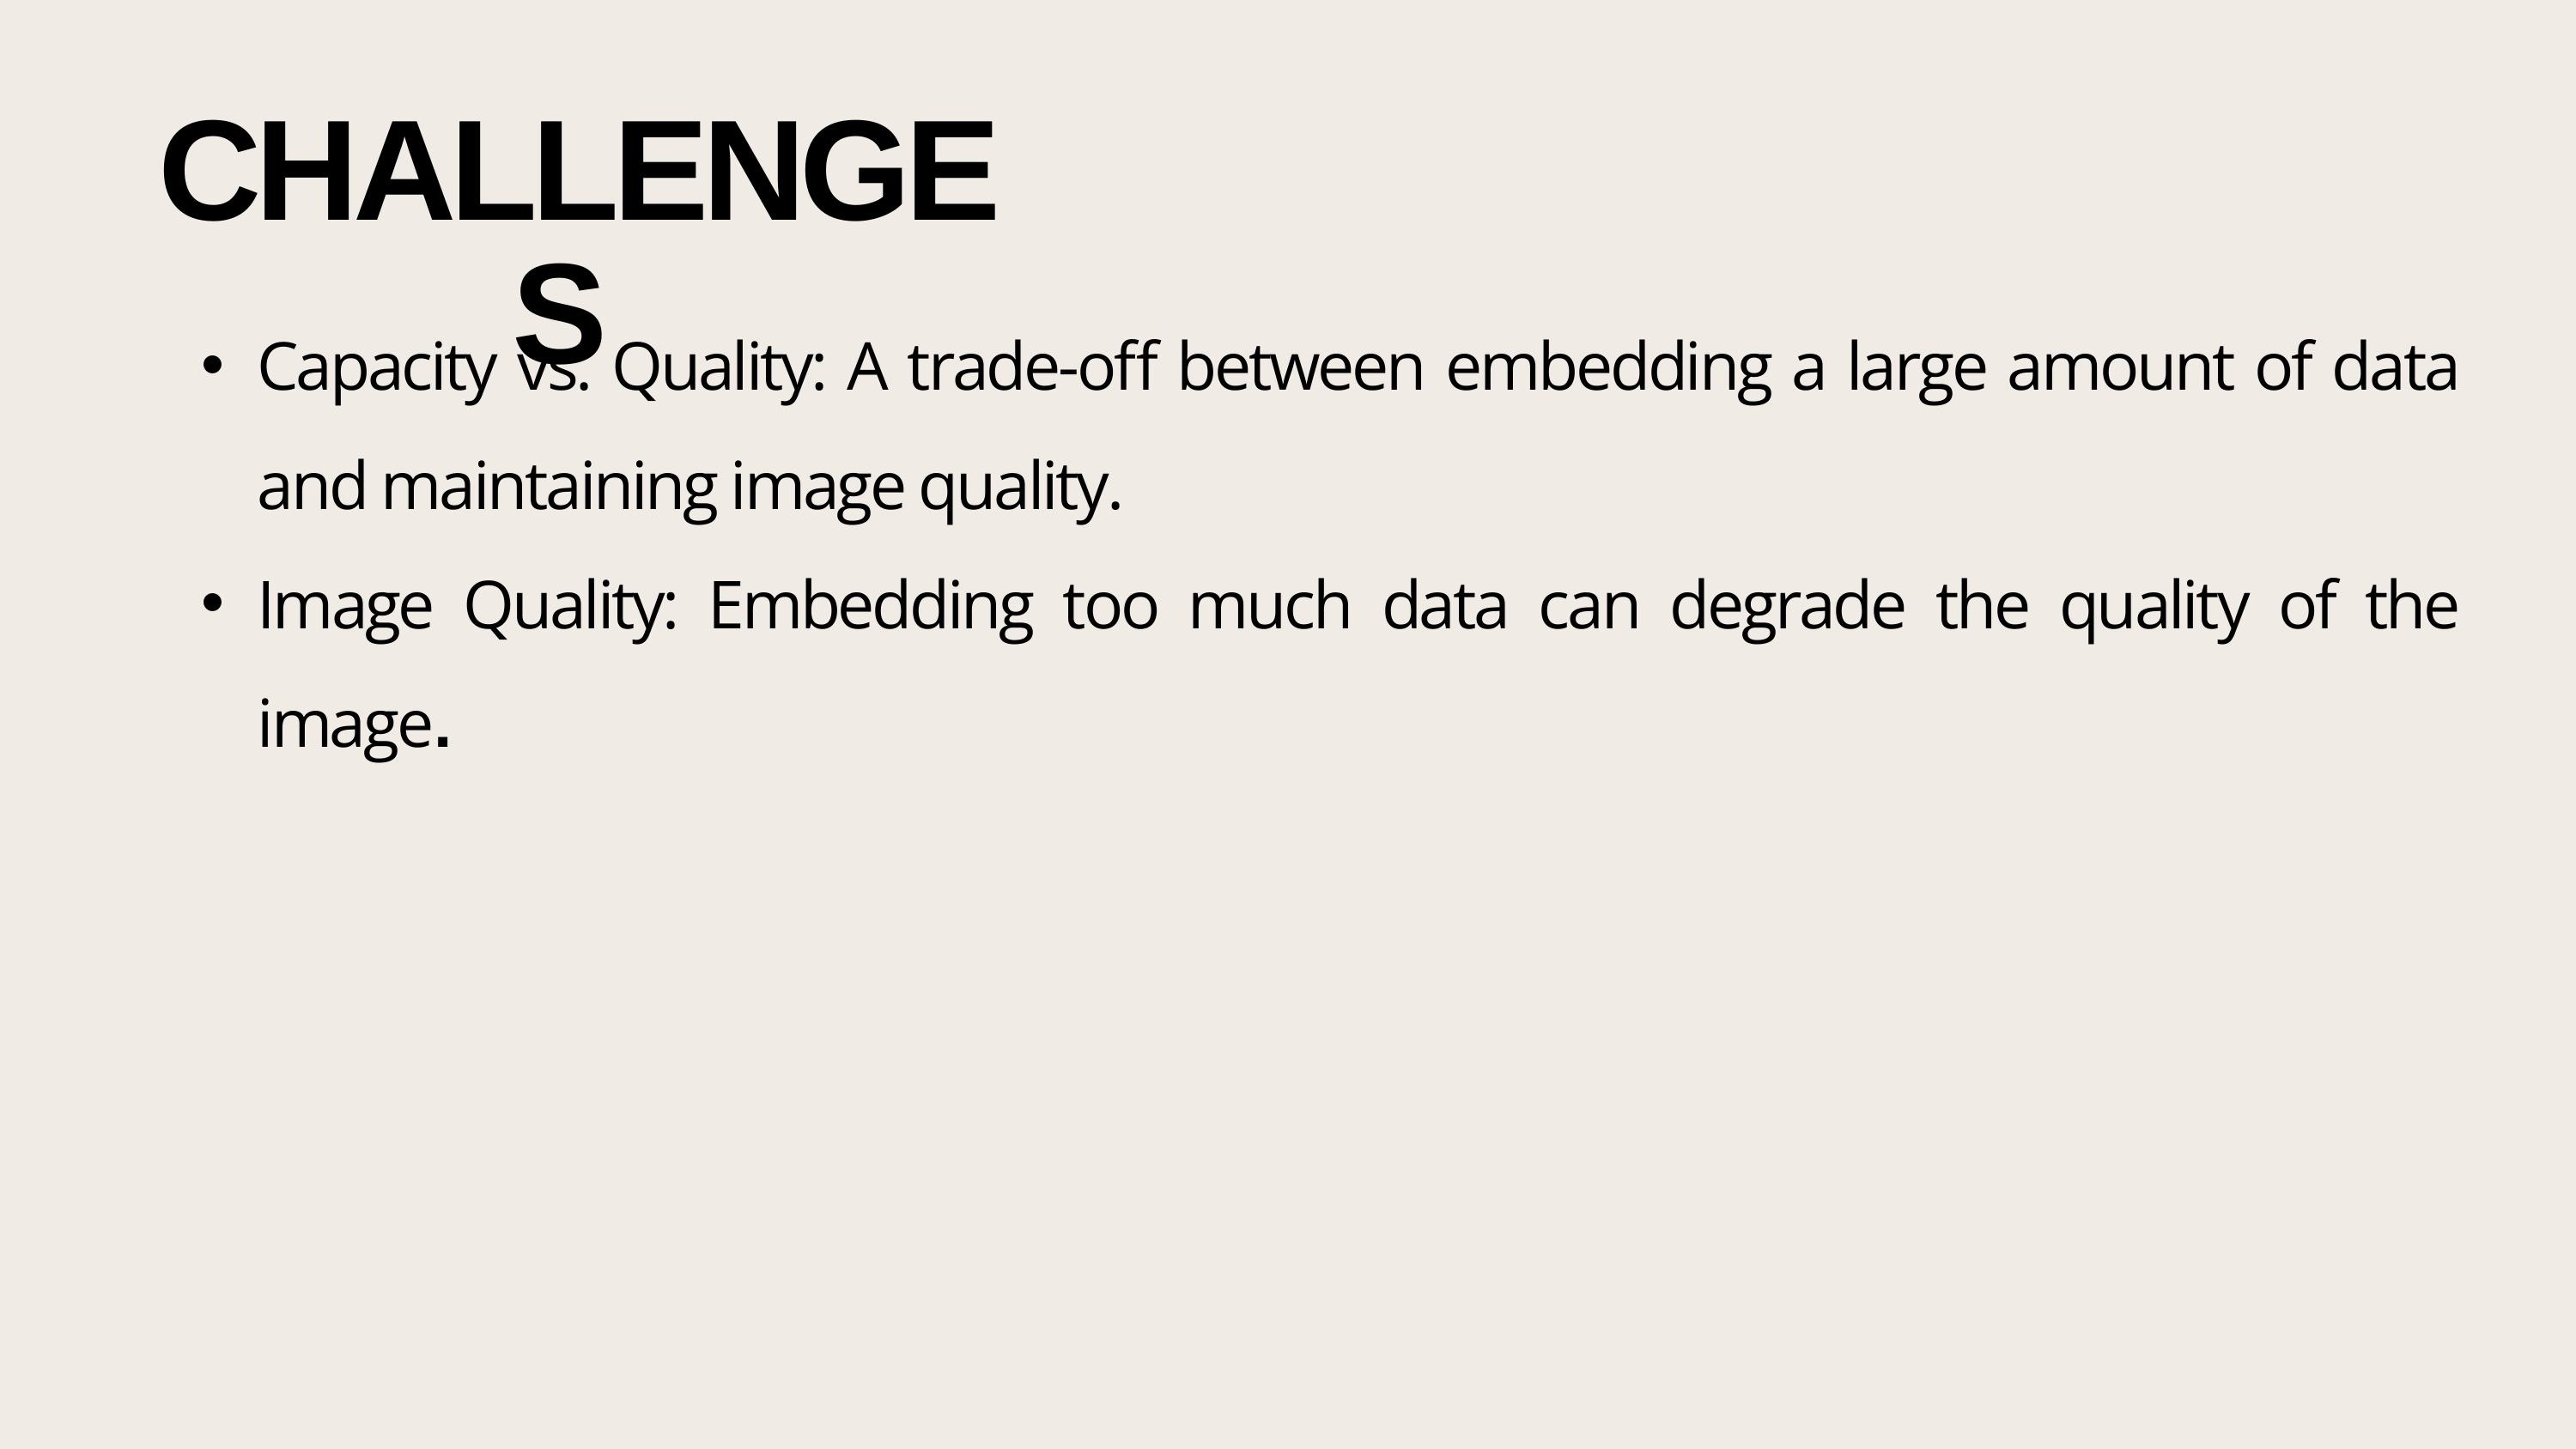

CHALLENGES
Capacity vs. Quality: A trade-off between embedding a large amount of data and maintaining image quality.
Image Quality: Embedding too much data can degrade the quality of the image.